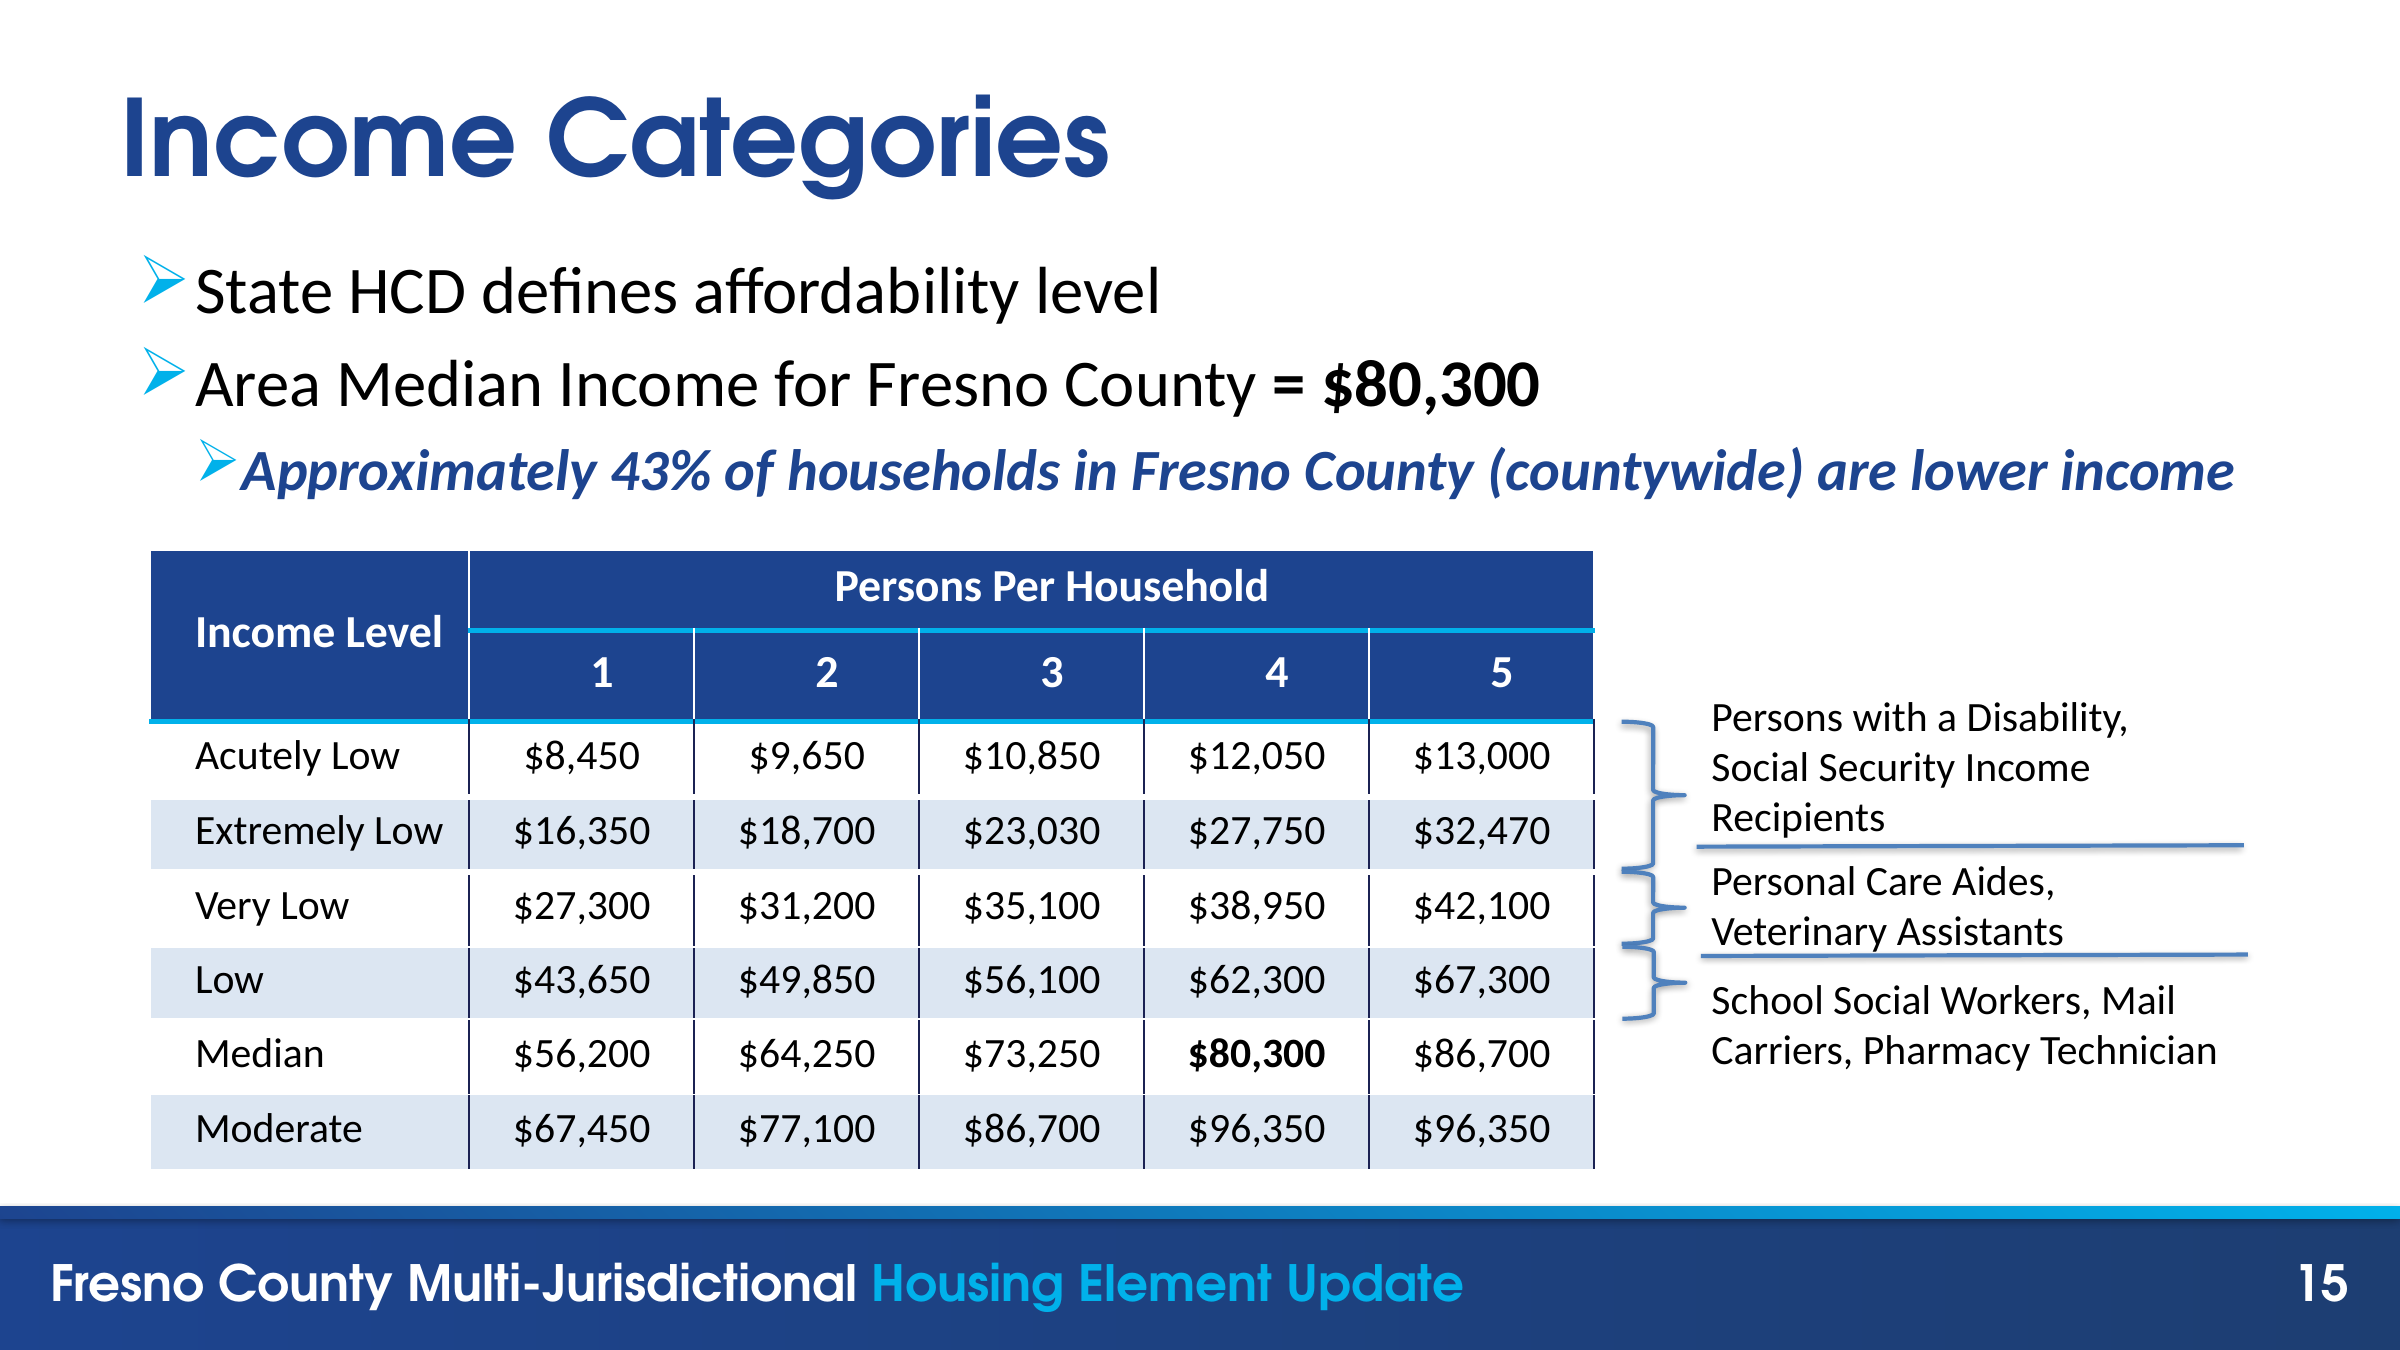

# Income Categories
State HCD defines affordability level
Area Median Income for Fresno County = $80,300
Approximately 43% of households in Fresno County (countywide) are lower income

| Income Level | Persons Per Household |  |  |  |  |
| --- | --- | --- | --- | --- | --- |
| Income Level | 1 | 2 | 3 | 4 | 5 |
| Acutely Low | $8,450 | $9,650 | $10,850 | $12,050 | $13,000 |
| Extremely Low | $16,350 | $18,700 | $23,030 | $27,750 | $32,470 |
| Very Low | $27,300 | $31,200 | $35,100 | $38,950 | $42,100 |
| Low | $43,650 | $49,850 | $56,100 | $62,300 | $67,300 |
| Median | $56,200 | $64,250 | $73,250 | $80,300 | $86,700 |
| Moderate | $67,450 | $77,100 | $86,700 | $96,350 | $96,350 |
Persons with a Disability, Social Security Income Recipients

Personal Care Aides, Veterinary Assistants

School Social Workers, Mail Carriers, Pharmacy Technician